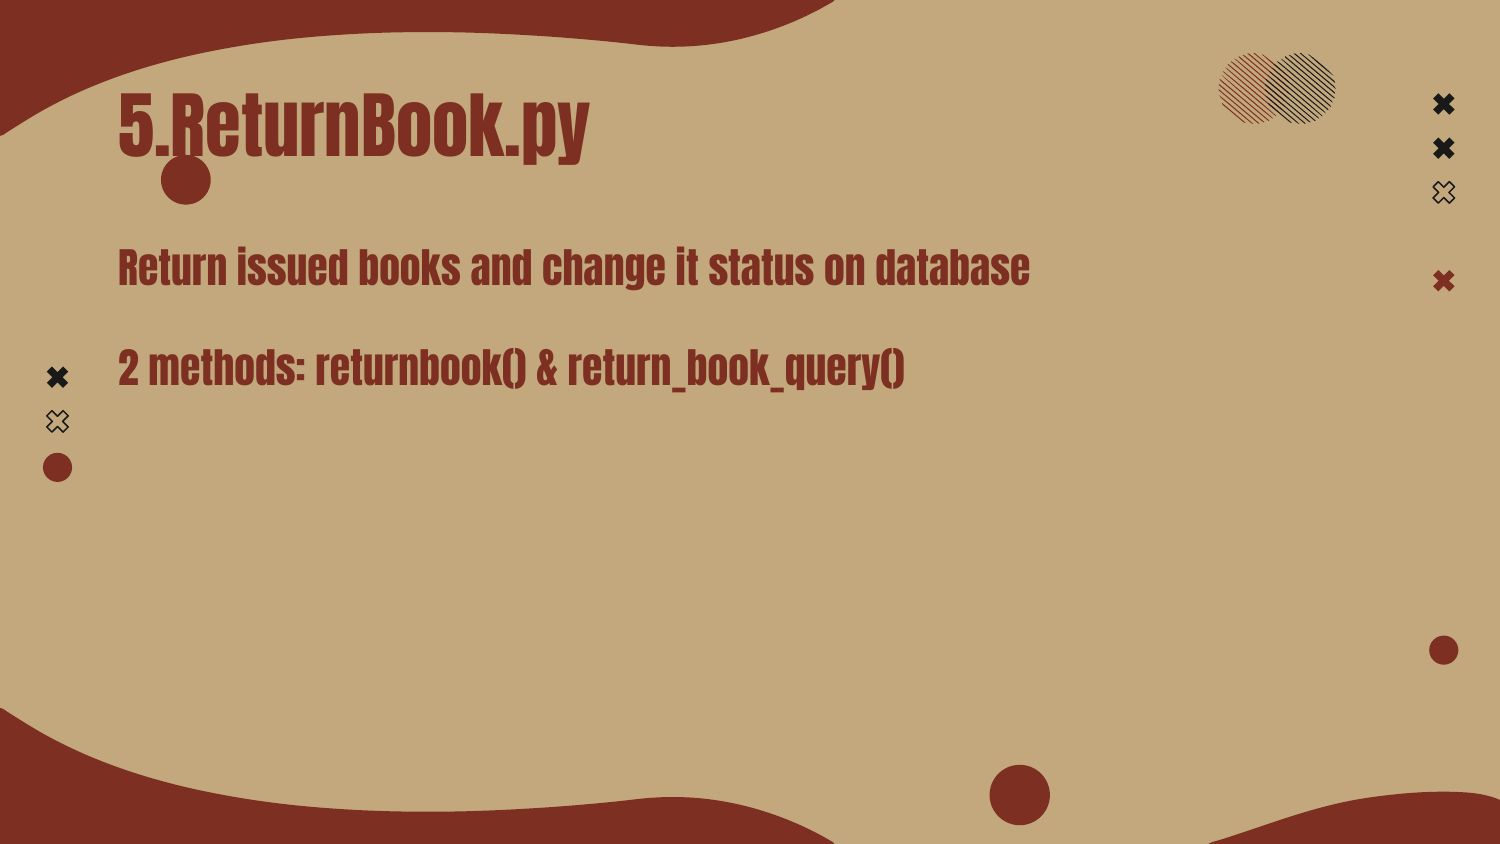

# 5.ReturnBook.py
Return issued books and change it status on database
2 methods: returnbook() & return_book_query()